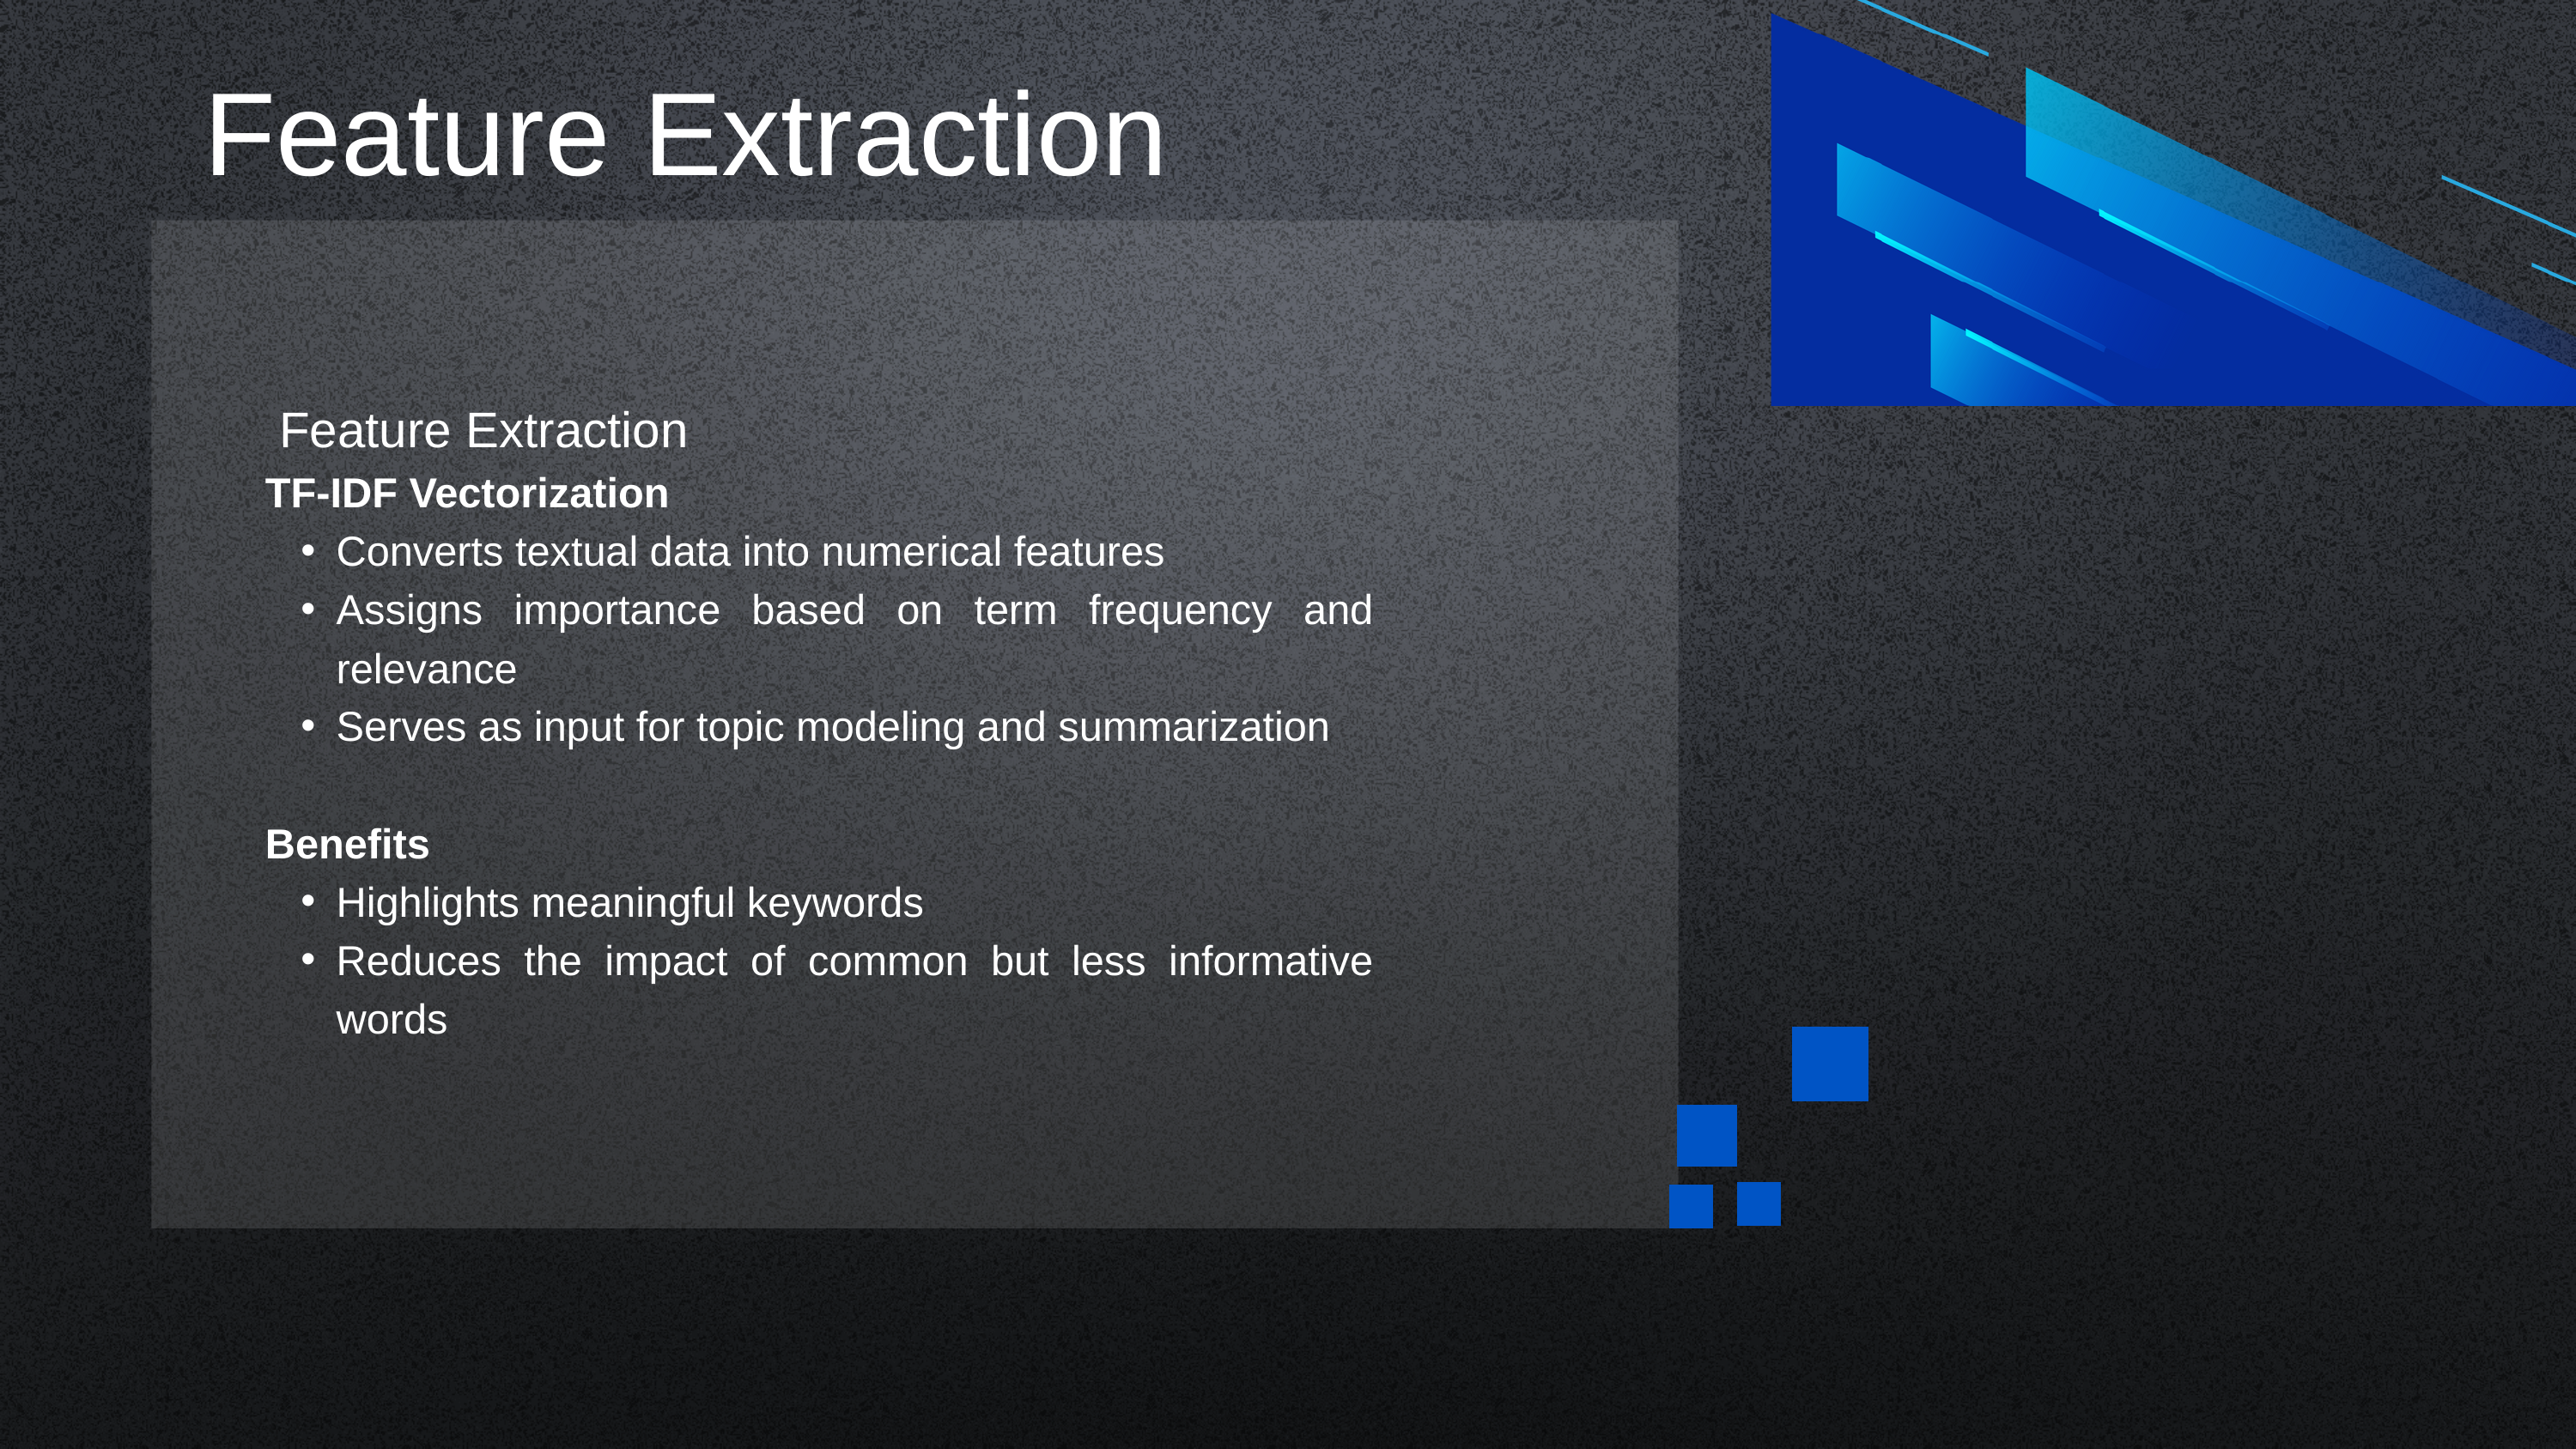

Feature Extraction

 Feature Extraction
TF-IDF Vectorization
Converts textual data into numerical features
Assigns importance based on term frequency and relevance
Serves as input for topic modeling and summarization

Benefits
Highlights meaningful keywords
Reduces the impact of common but less informative words